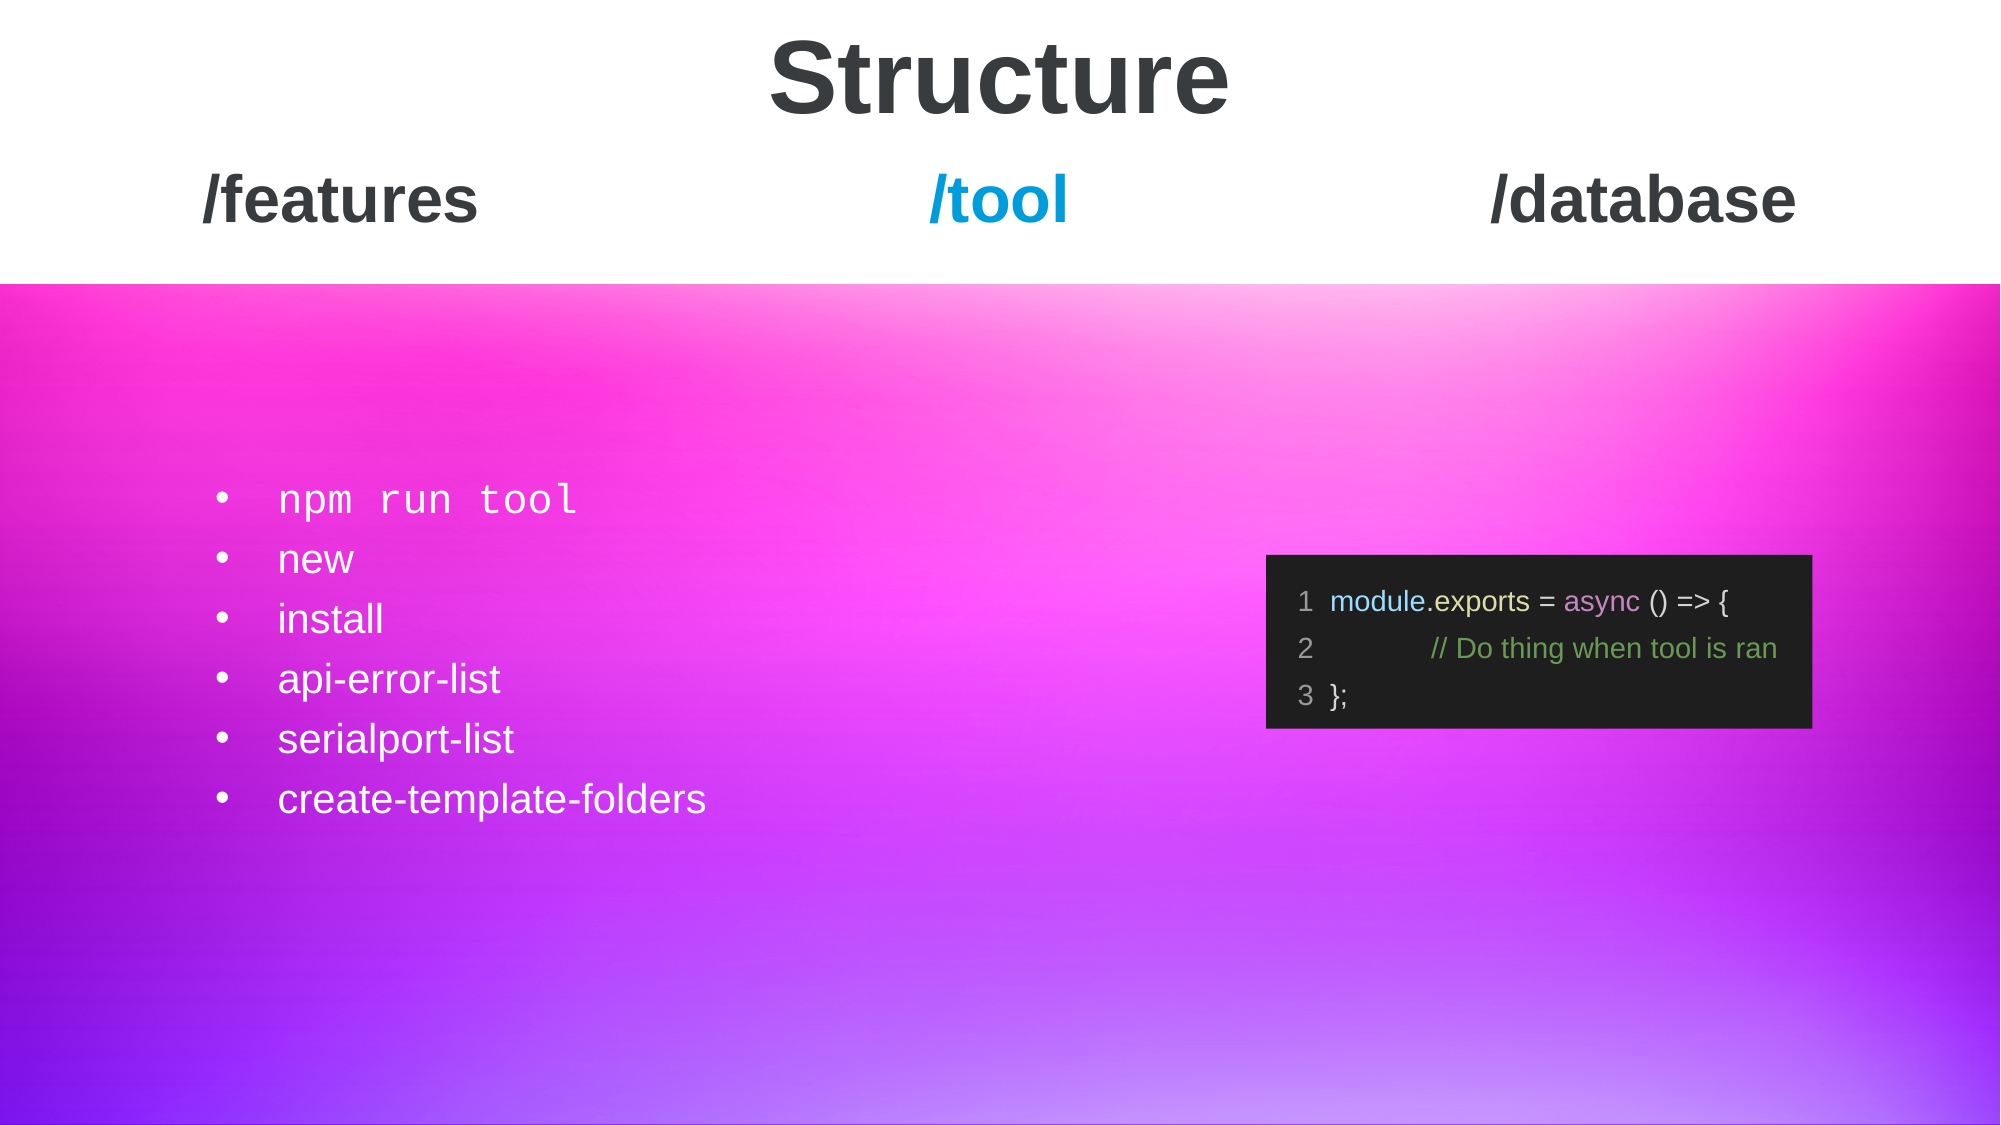

Structure
# /database
/features
/tool
npm run tool
new
install
api-error-list
serialport-list
create-template-folders
  1  module.exports = async () => {
  2  	// Do thing when tool is ran
  3  };